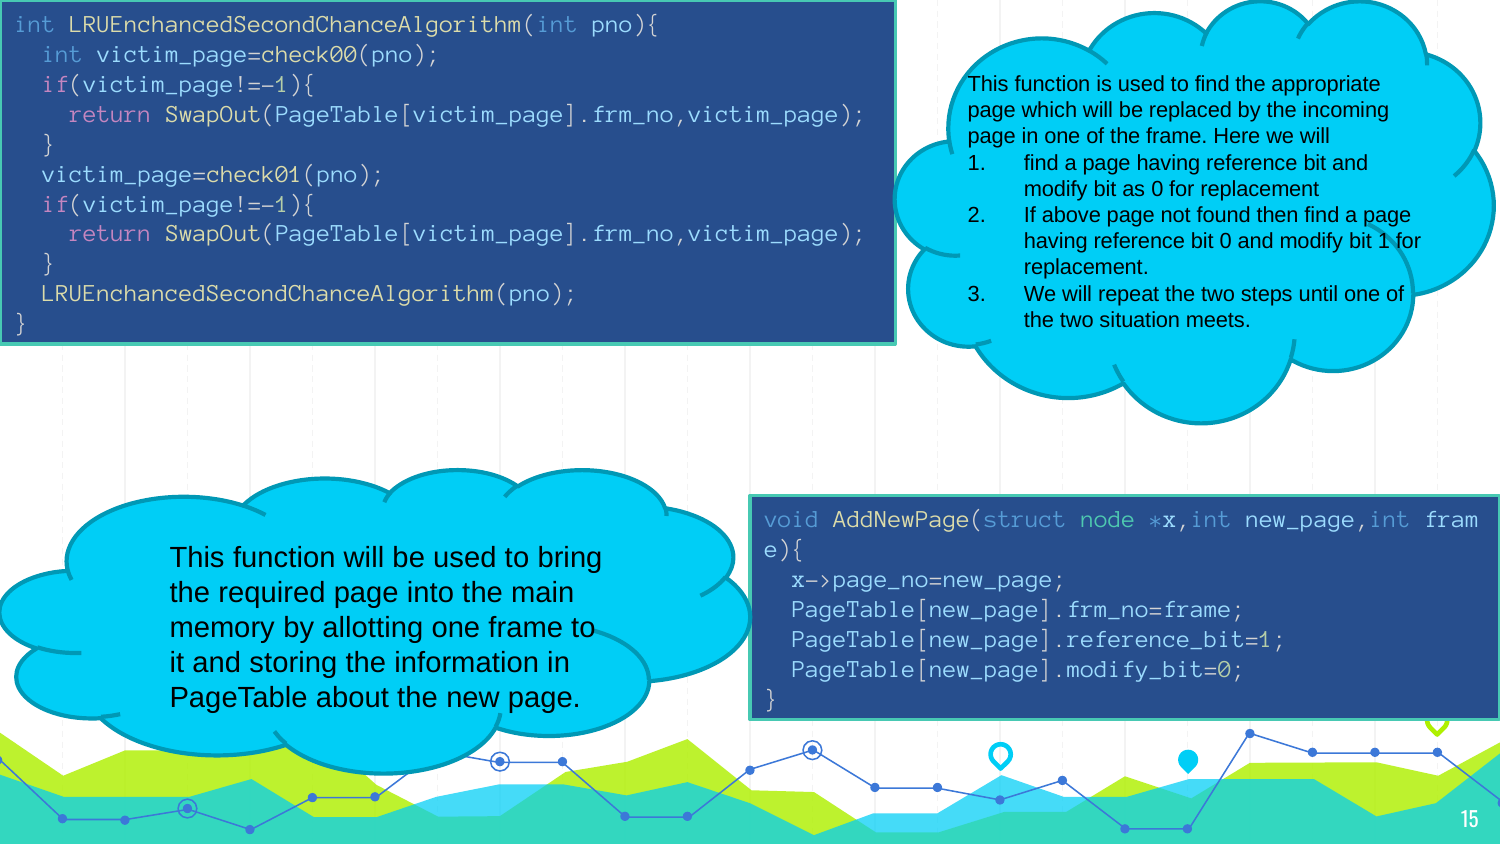

int LRUEnchancedSecondChanceAlgorithm(int pno){
  int victim_page=check00(pno);
  if(victim_page!=-1){
    return SwapOut(PageTable[victim_page].frm_no,victim_page);
  }
  victim_page=check01(pno);
  if(victim_page!=-1){
    return SwapOut(PageTable[victim_page].frm_no,victim_page);
  }
  LRUEnchancedSecondChanceAlgorithm(pno);
}

This function is used to find the appropriate page which will be replaced by the incoming page in one of the frame. Here we will
find a page having reference bit and modify bit as 0 for replacement
If above page not found then find a page having reference bit 0 and modify bit 1 for replacement.
We will repeat the two steps until one of the two situation meets.

void AddNewPage(struct node *x,int new_page,int frame){
  x->page_no=new_page;
  PageTable[new_page].frm_no=frame;
  PageTable[new_page].reference_bit=1;
  PageTable[new_page].modify_bit=0;
}
This function will be used to bring the required page into the main memory by allotting one frame to it and storing the information in PageTable about the new page.
15